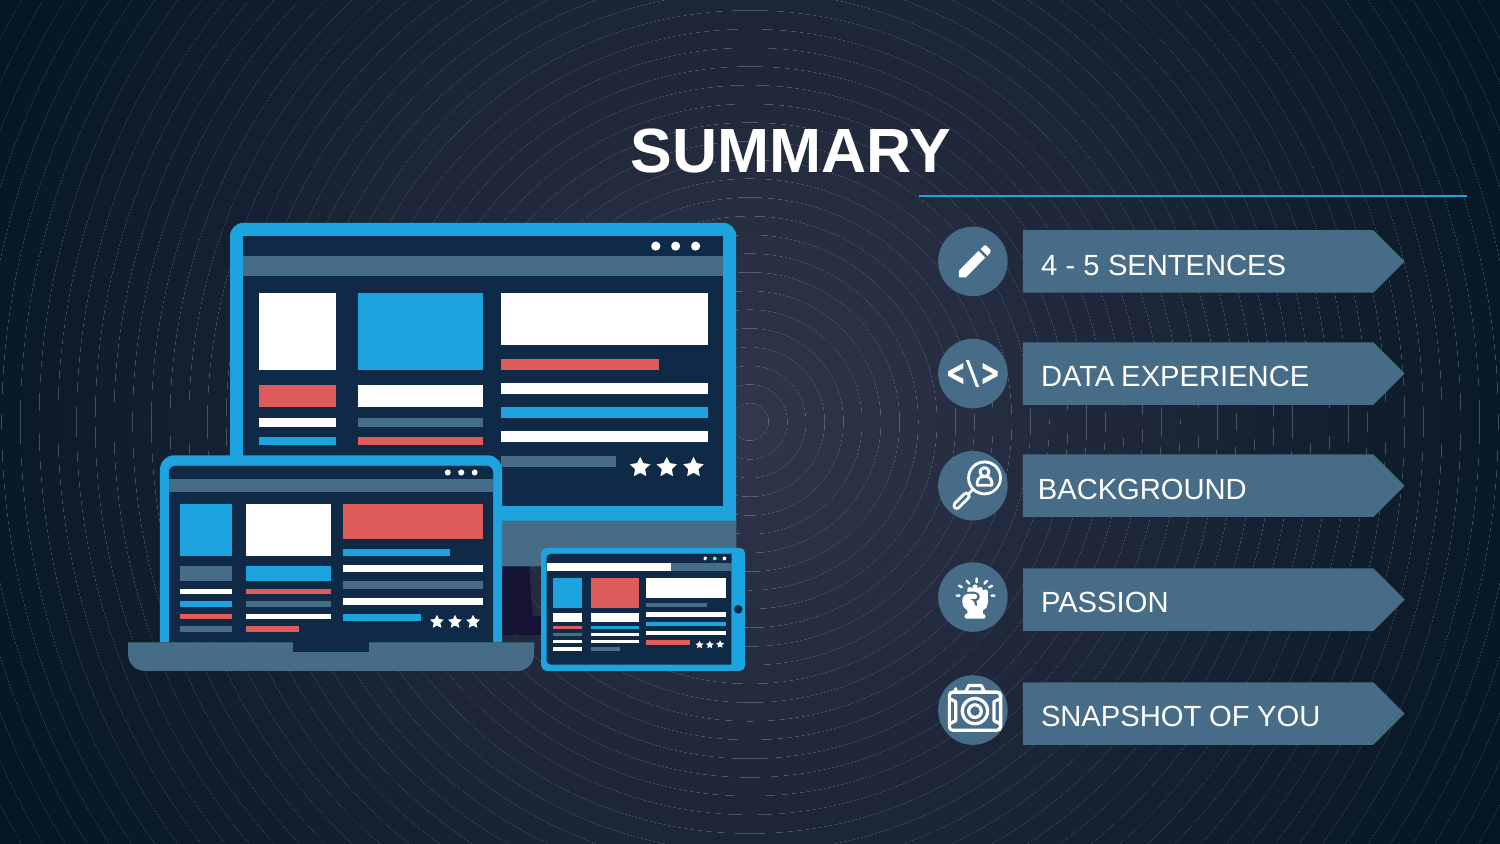

SUMMARY

4 - 5 SENTENCES

DATA EXPERIENCE

BACKGROUND

PASSION

SNAPSHOT OF YOU